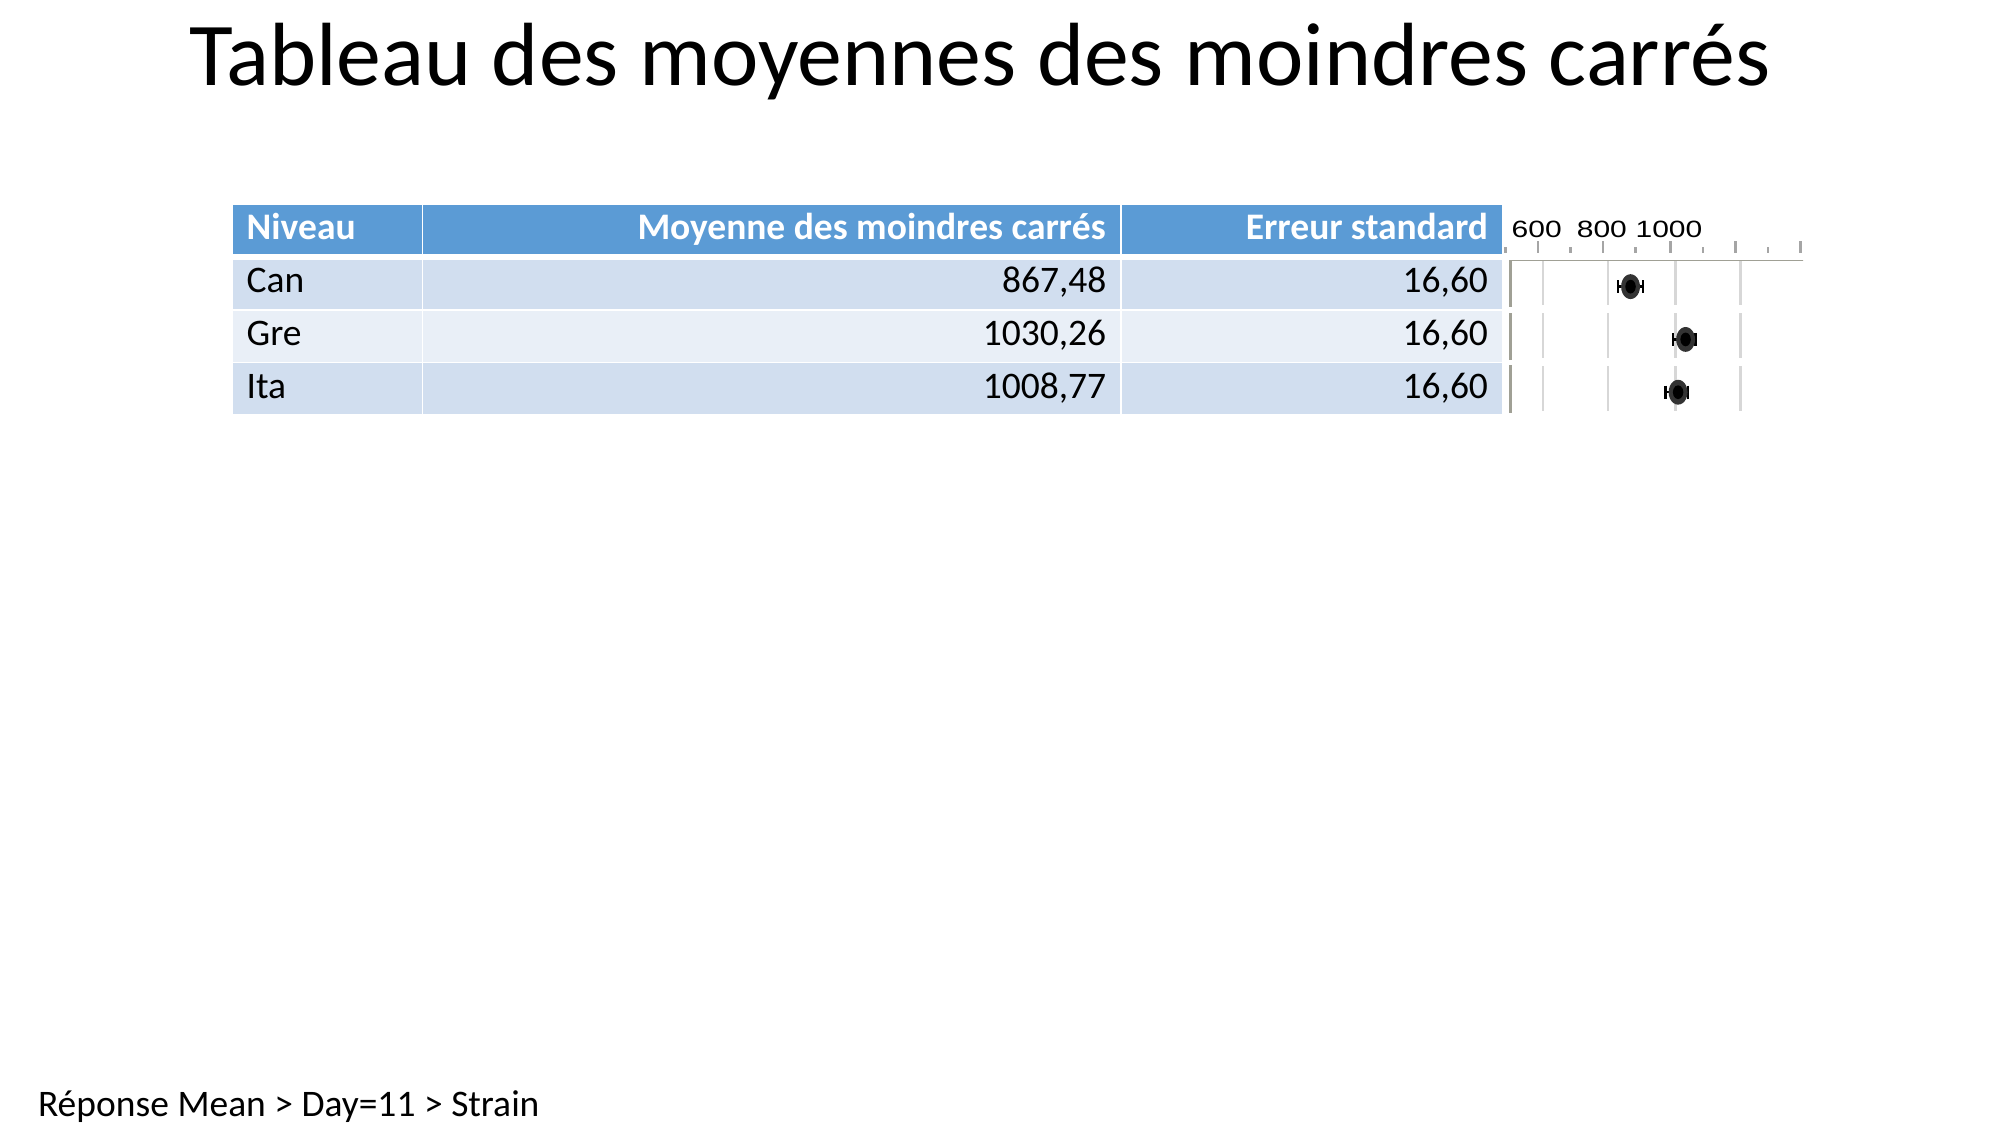

# Tableau des moyennes des moindres carrés
| Niveau | Moyenne des moindres carrés | Erreur standard |  |
| --- | --- | --- | --- |
| Can | 867,48 | 16,60 |  |
| Gre | 1030,26 | 16,60 |  |
| Ita | 1008,77 | 16,60 |  |
Réponse Mean > Day=11 > Strain